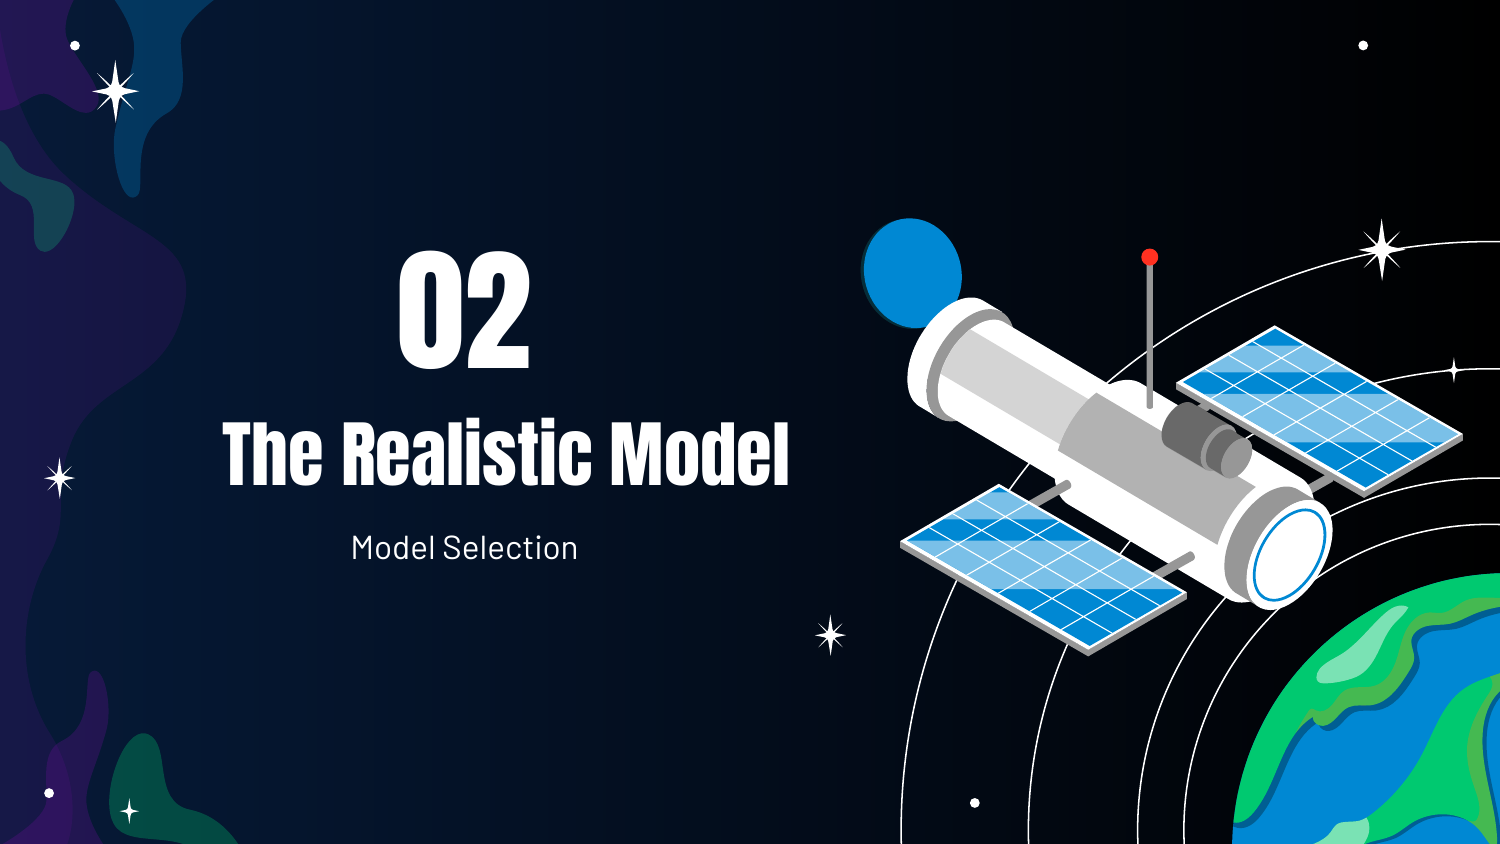

02

# The Realistic Model
Model Selection